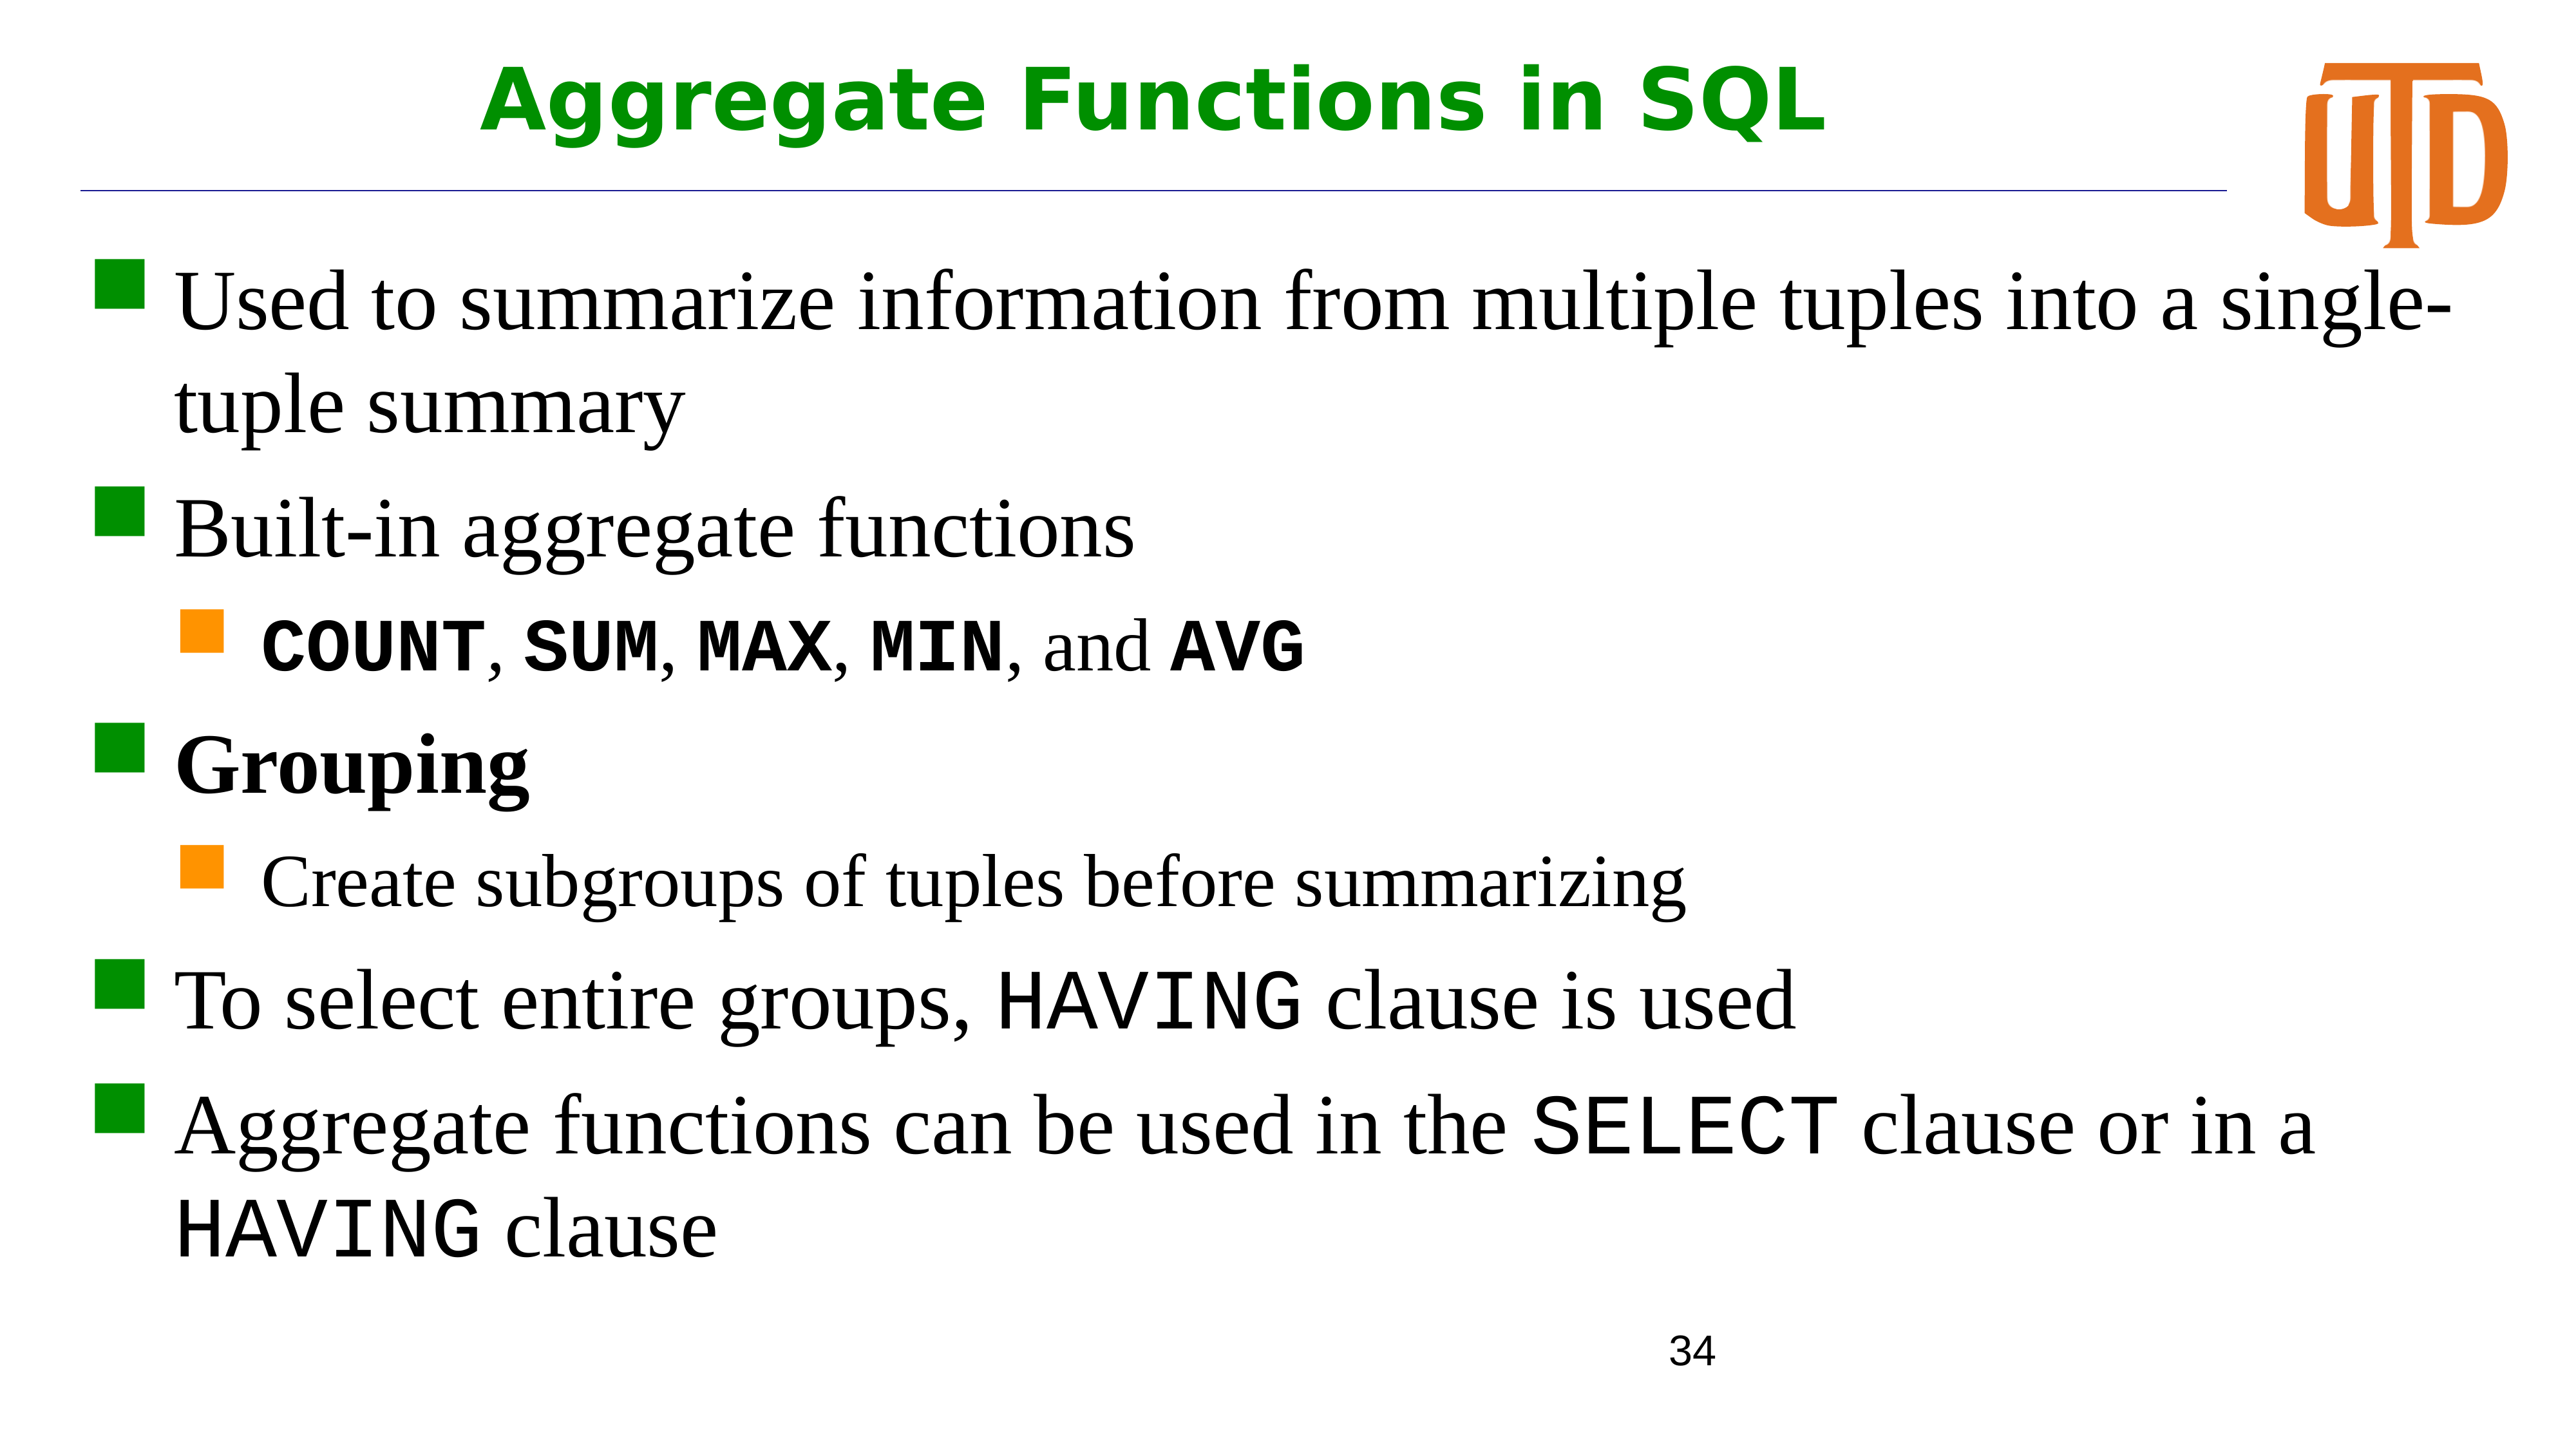

# Aggregate Functions in SQL
Used to summarize information from multiple tuples into a single-tuple summary
Built-in aggregate functions
COUNT, SUM, MAX, MIN, and AVG
Grouping
Create subgroups of tuples before summarizing
To select entire groups, HAVING clause is used
Aggregate functions can be used in the SELECT clause or in a HAVING clause
34
Slide 7- 34